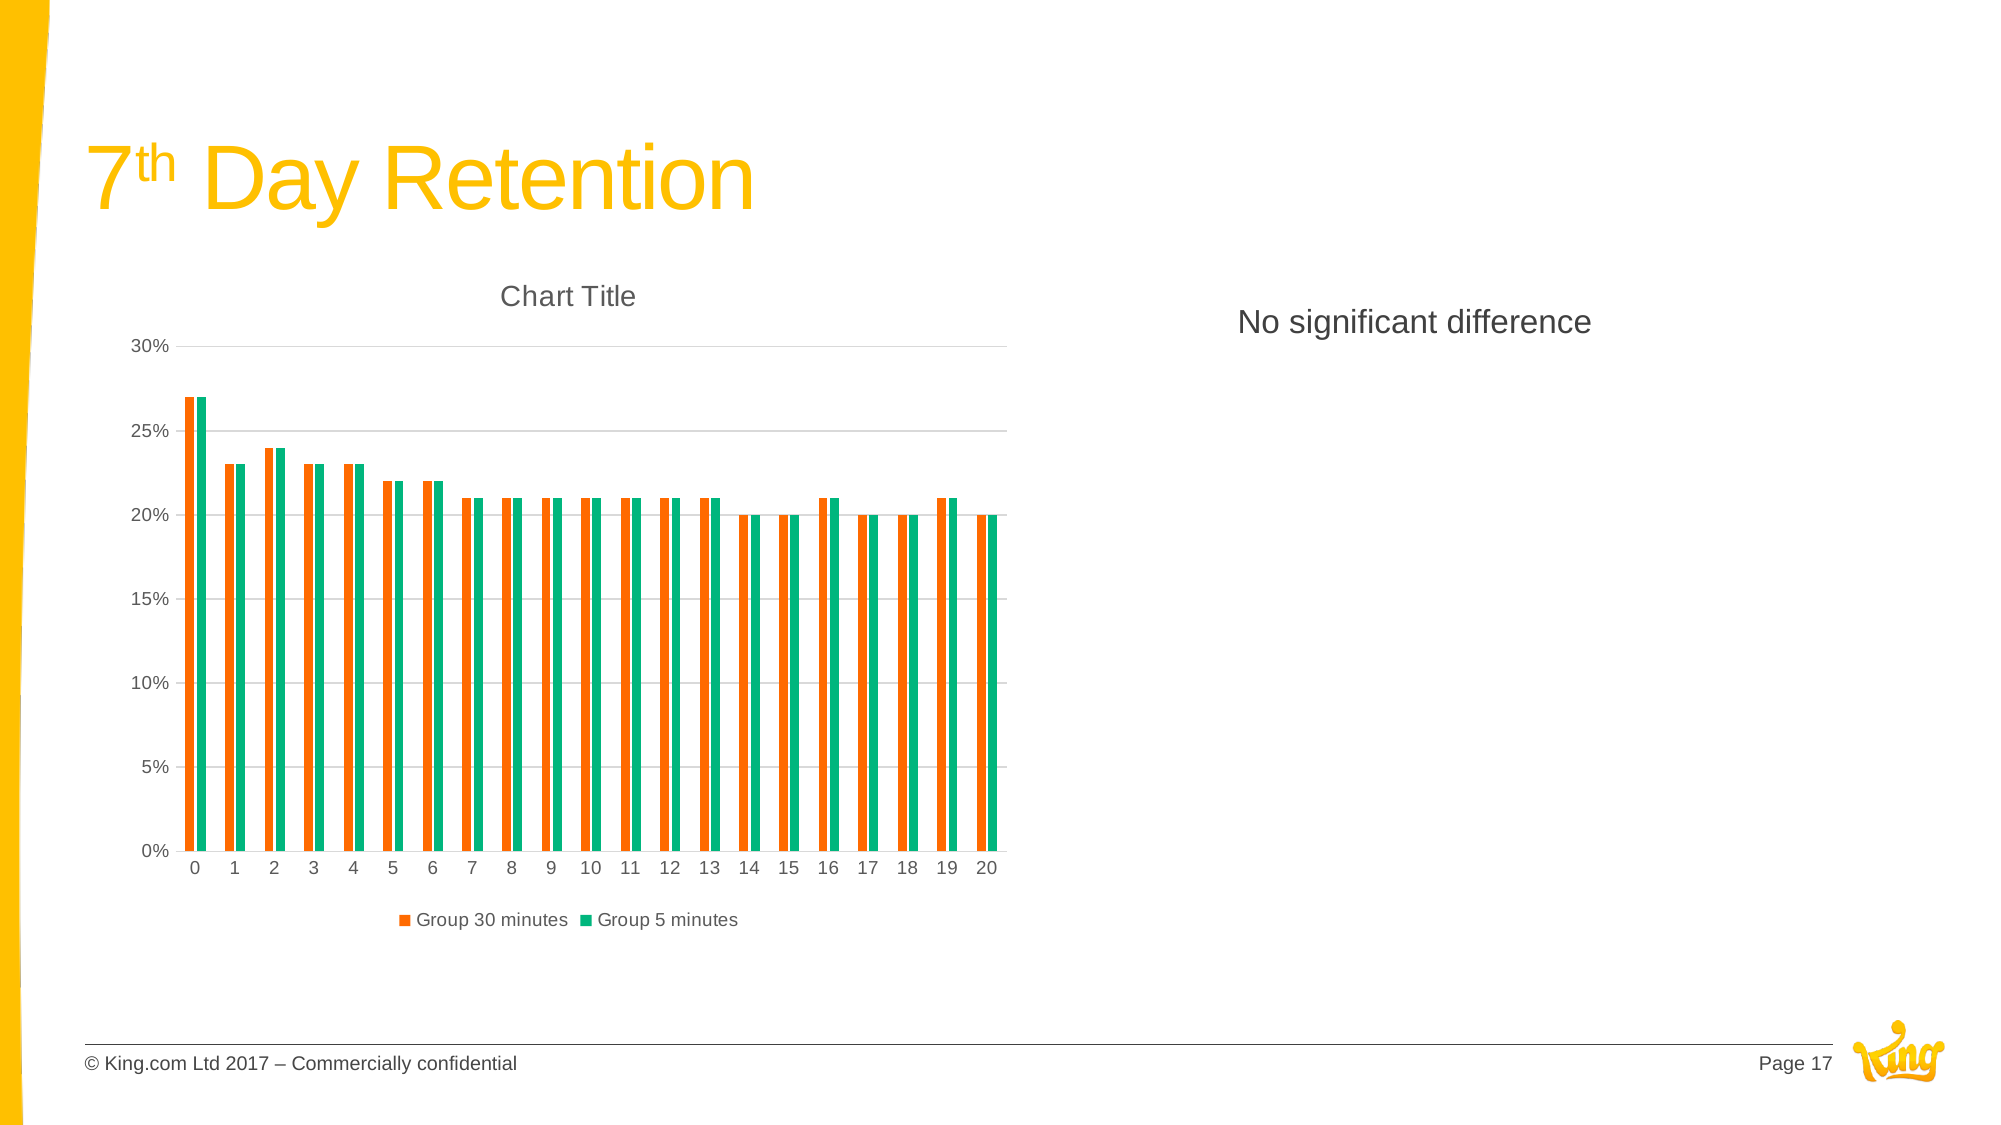

# 7th Day Retention

### Chart:

| Category | Group | Group |
|---|---|---|
| 0 | 0.27 | 0.27 |
| 1 | 0.23 | 0.23 |
| 2 | 0.24 | 0.24 |
| 3 | 0.23 | 0.23 |
| 4 | 0.23 | 0.23 |
| 5 | 0.22 | 0.22 |
| 6 | 0.22 | 0.22 |
| 7 | 0.21 | 0.21 |
| 8 | 0.21 | 0.21 |
| 9 | 0.21 | 0.21 |
| 10 | 0.21 | 0.21 |
| 11 | 0.21 | 0.21 |
| 12 | 0.21 | 0.21 |
| 13 | 0.21 | 0.21 |
| 14 | 0.2 | 0.2 |
| 15 | 0.2 | 0.2 |
| 16 | 0.21 | 0.21 |
| 17 | 0.2 | 0.2 |
| 18 | 0.2 | 0.2 |
| 19 | 0.21 | 0.21 |
| 20 | 0.2 | 0.2 |
No significant difference
Page 17